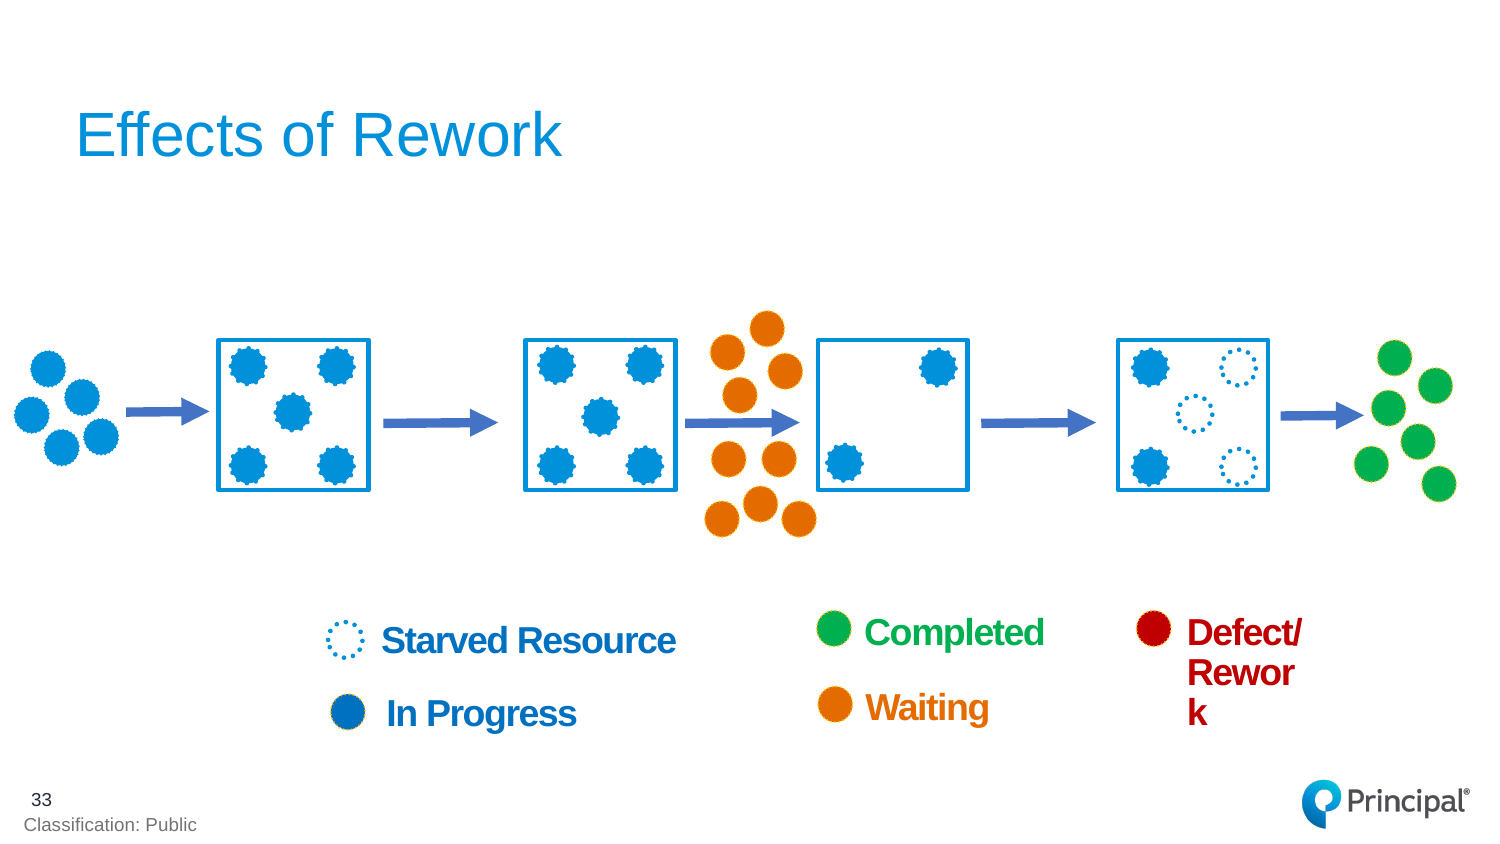

# Effects of Rework

Completed
Defect/Rework

Starved Resource

Waiting

In Progress

33